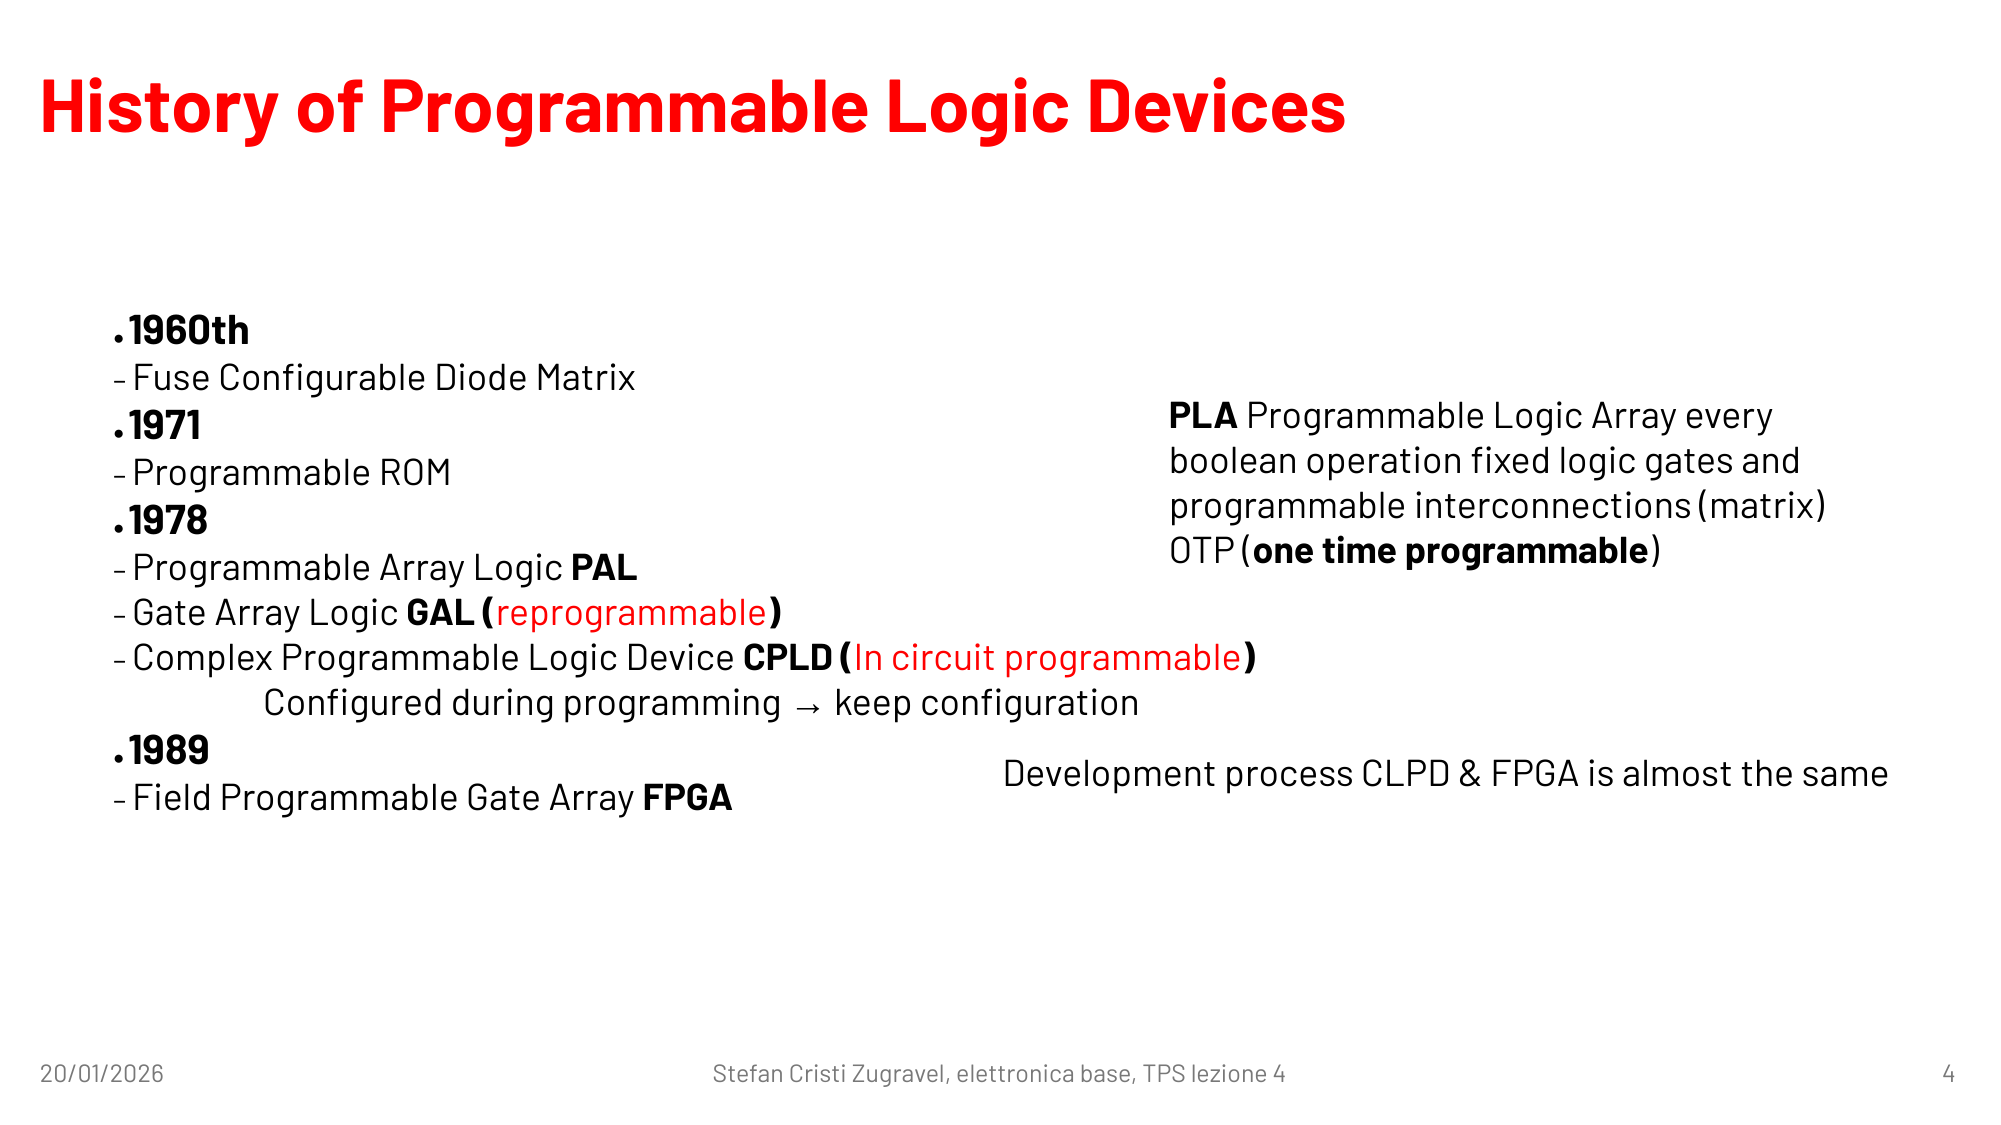

# History of Programmable Logic Devices
● 1960th
– Fuse Configurable Diode Matrix
● 1971
– Programmable ROM
● 1978
– Programmable Array Logic PAL
– Gate Array Logic GAL (reprogrammable)
– Complex Programmable Logic Device CPLD (In circuit programmable)
                    Configured during programming → keep configuration
● 1989
– Field Programmable Gate Array FPGA
PLA Programmable Logic Array every boolean operation fixed logic gates and programmable interconnections (matrix) OTP (one time programmable)
Development process CLPD & FPGA is almost the same
20/01/2026
Stefan Cristi Zugravel, elettronica base, TPS lezione 4
4